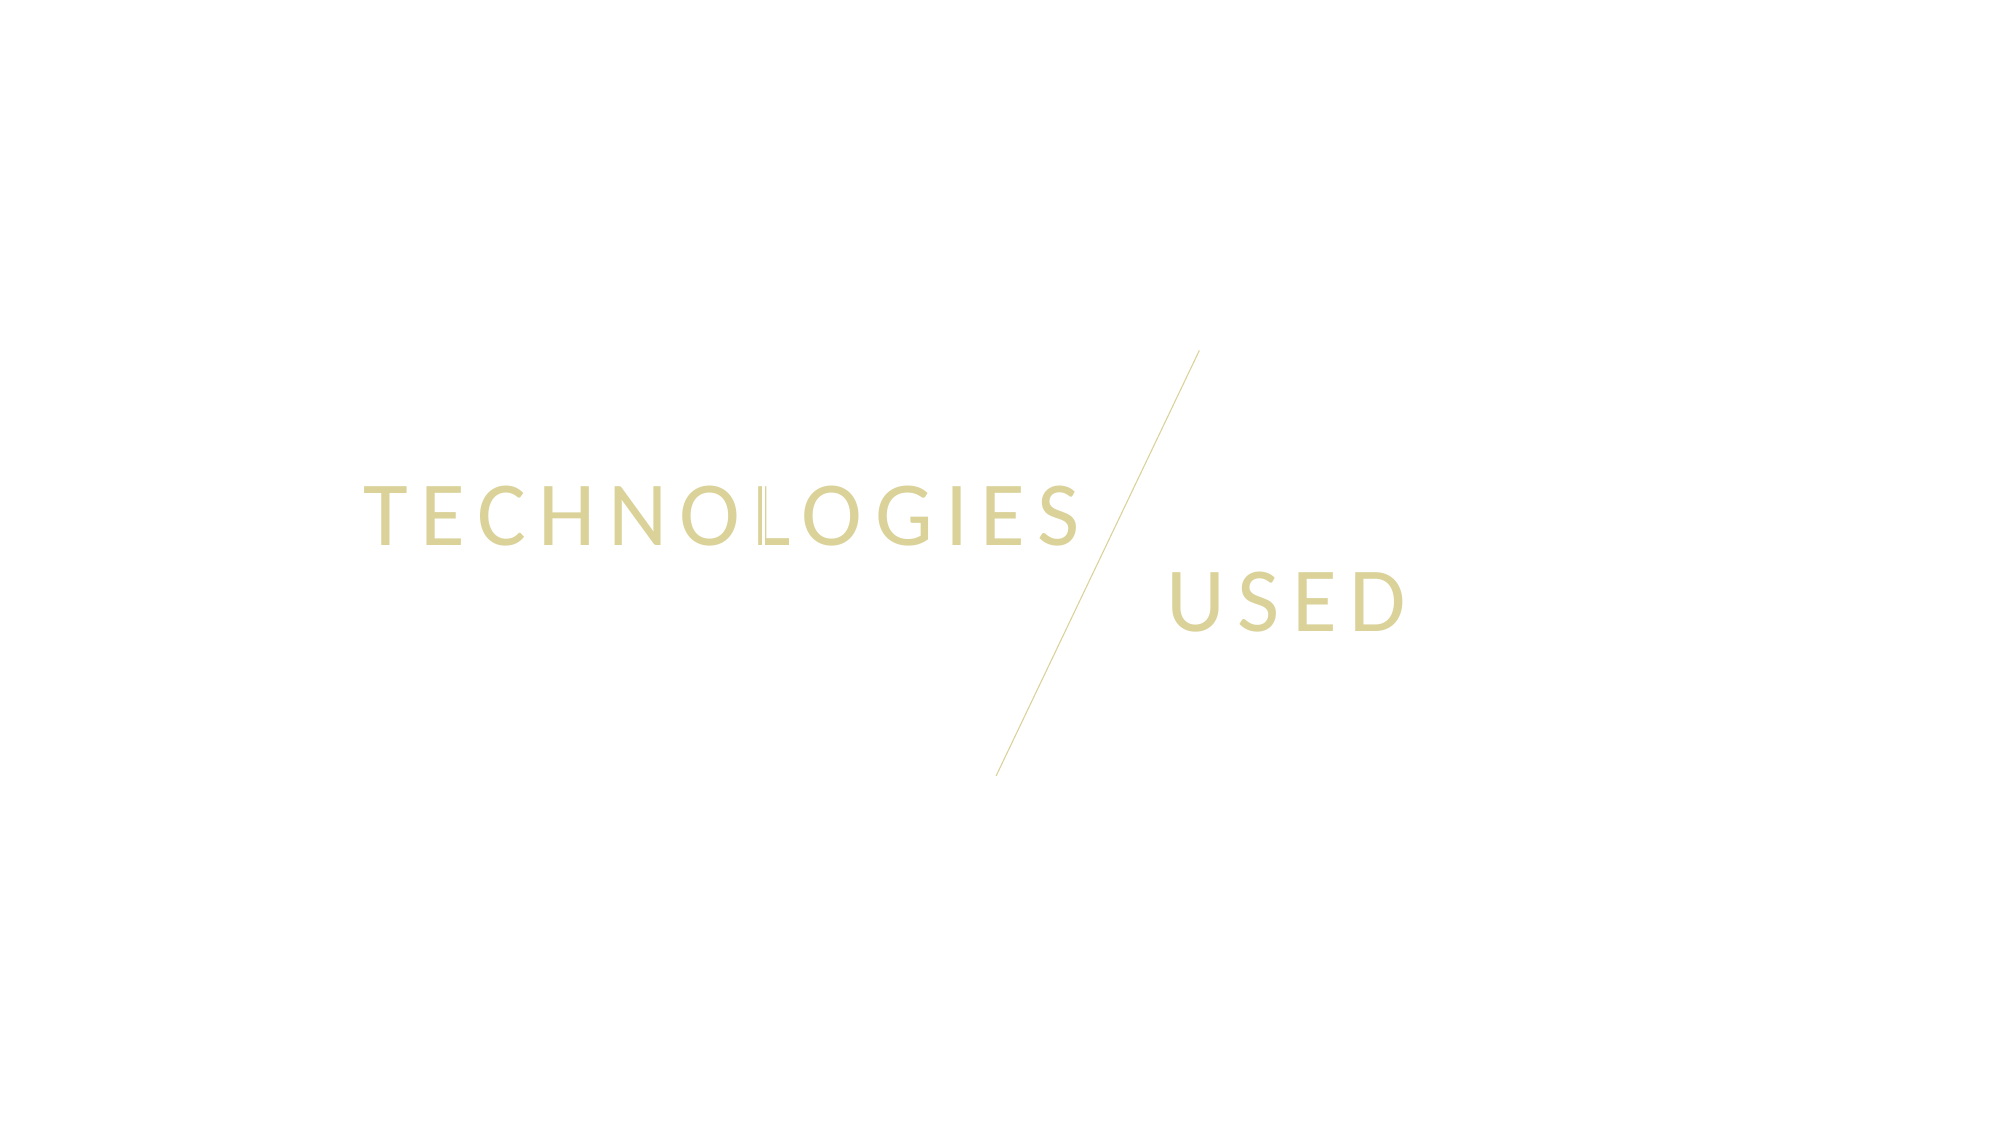

# TECHNOLOGIES
USED
M A L E R E I     Usability Testing and Verification
5